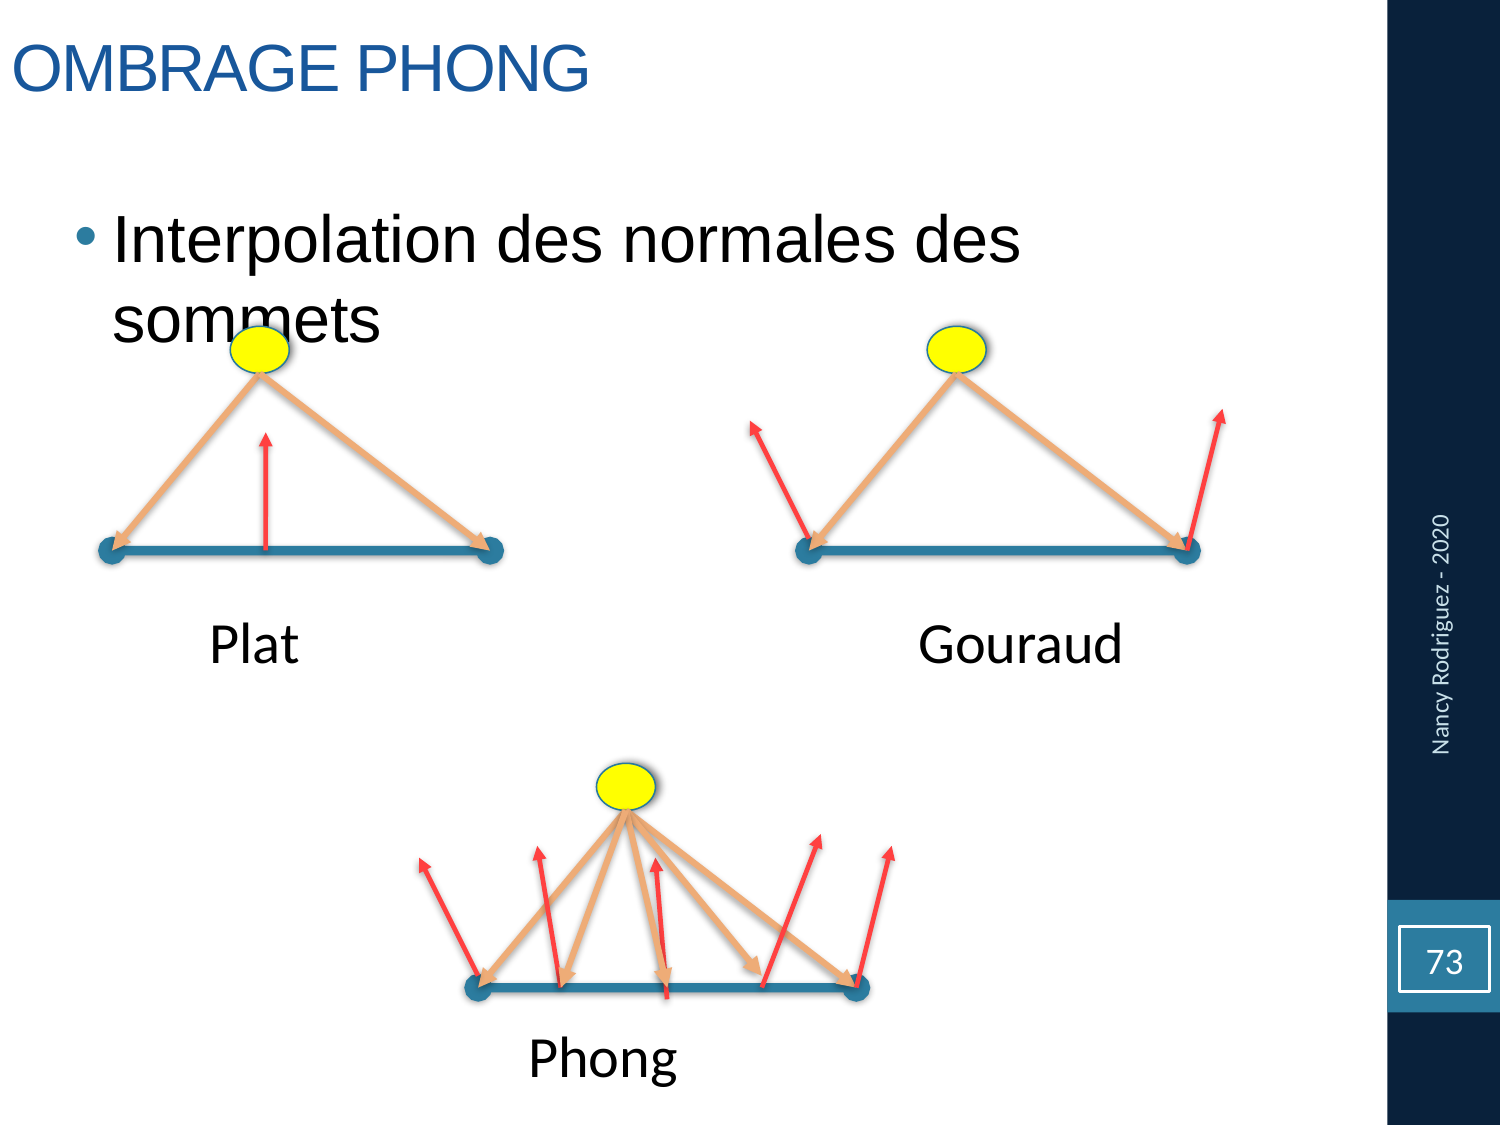

OMBRAGE PHONG
Interpolation des normales des sommets

Plat
Gouraud
Nancy Rodriguez - 2020

73
Phong